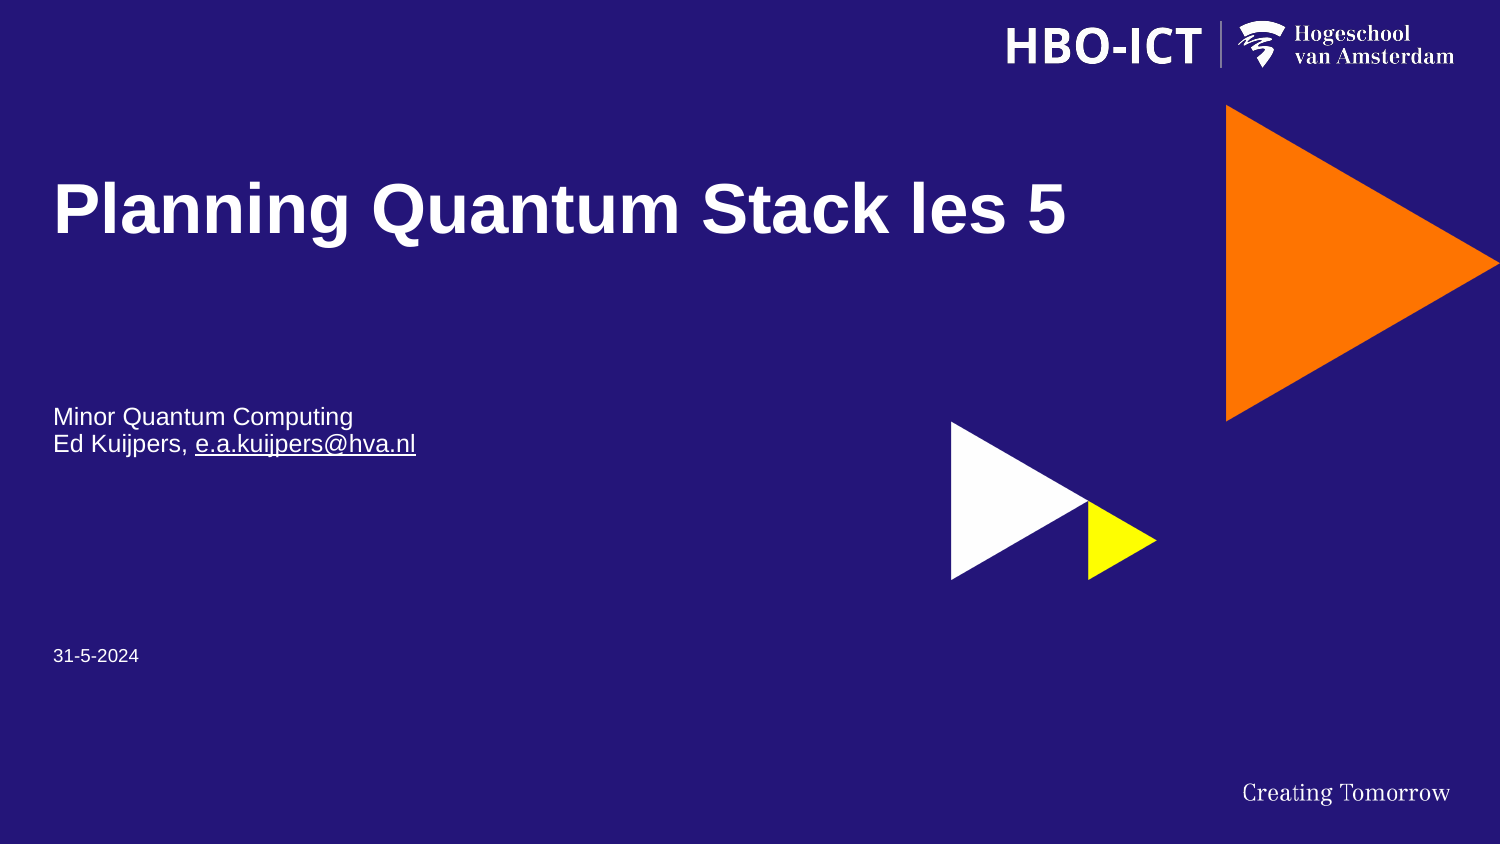

# Planning Quantum Stack les 5
Minor Quantum Computing
Ed Kuijpers, e.a.kuijpers@hva.nl

31-5-2024